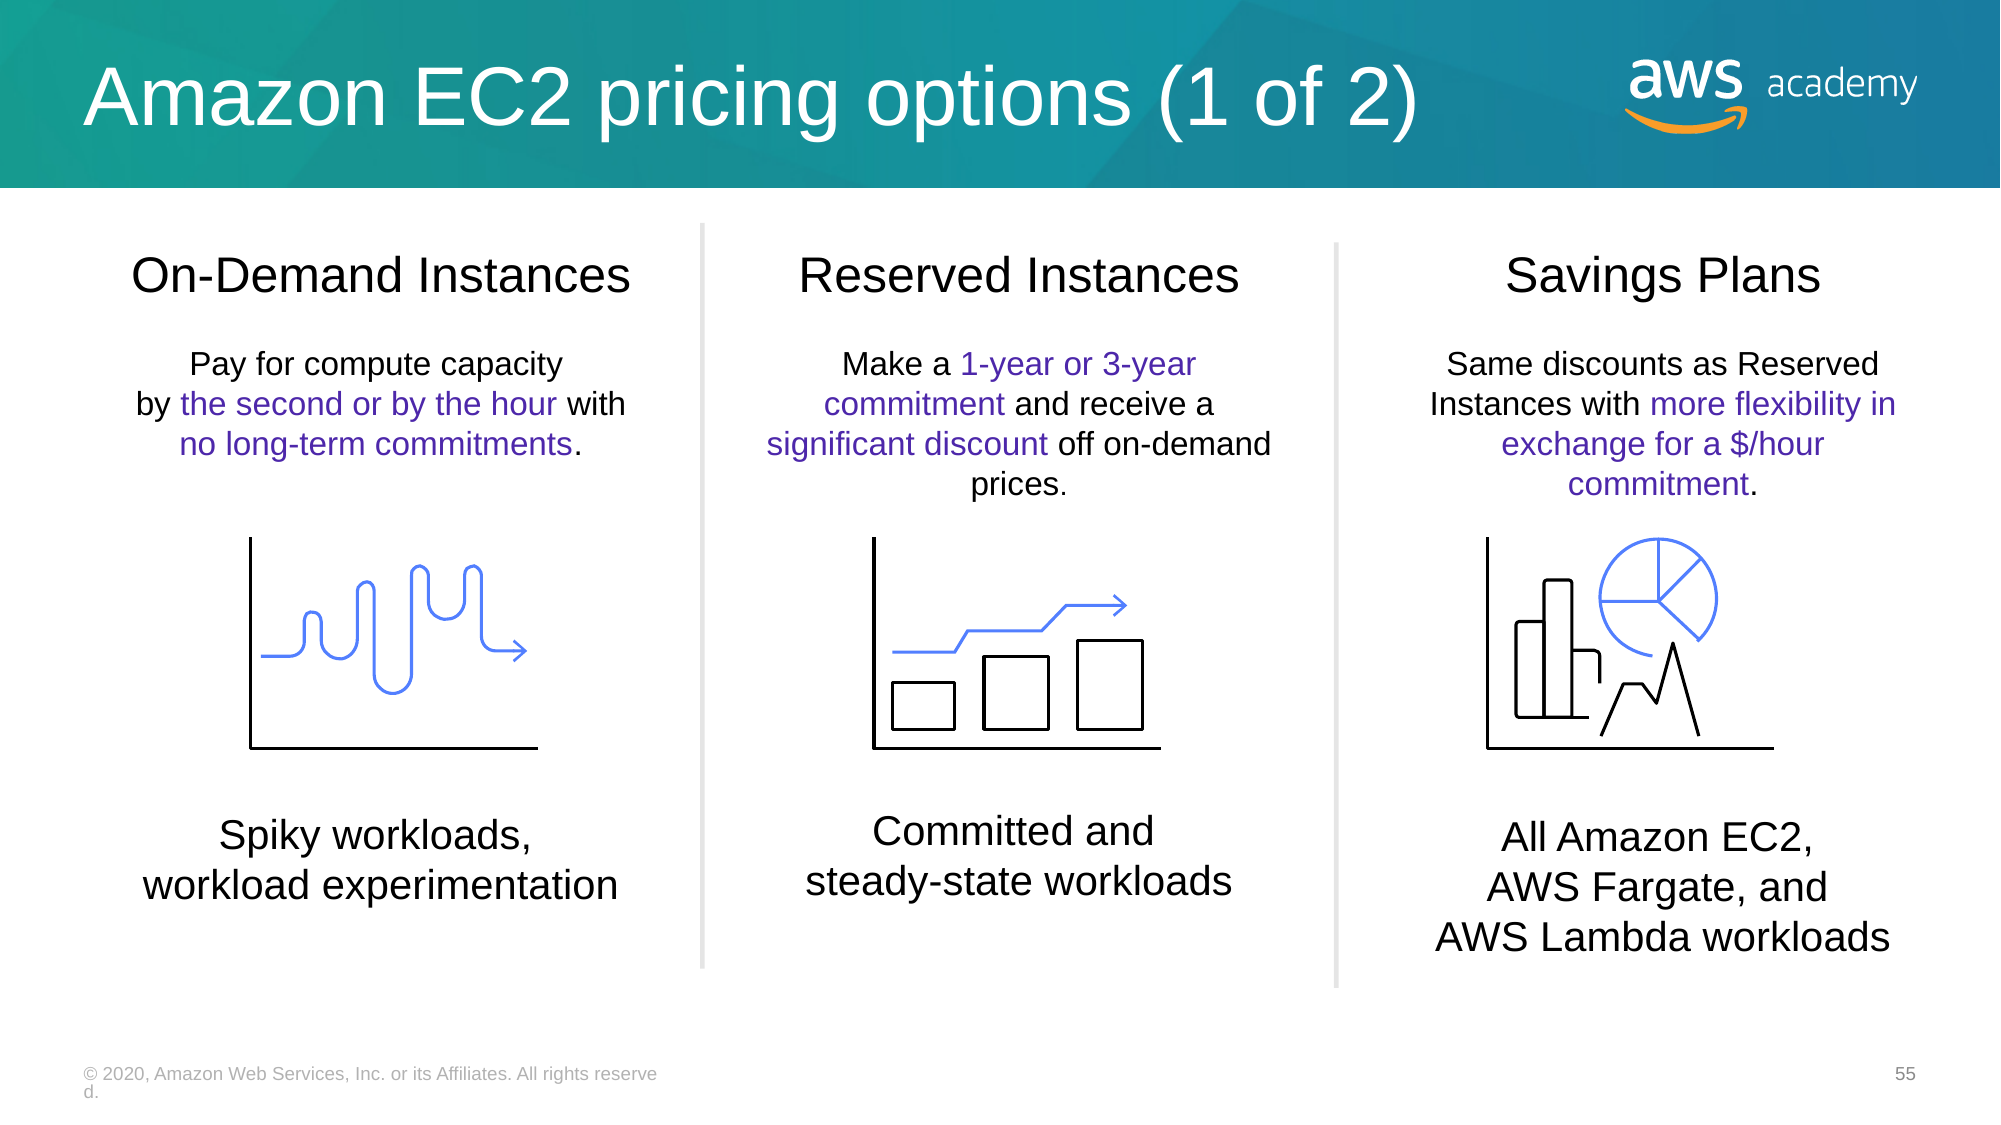

# Amazon EC2 pricing options (1 of 2)
Savings Plans
Same discounts as Reserved Instances with more flexibility in exchange for a $/hour commitment.

All Amazon EC2,
AWS Fargate, and
AWS Lambda workloads

On-Demand Instances
Pay for compute capacity
by the second or by the hour with no long-term commitments.

Spiky workloads,
workload experimentation

Reserved Instances
Make a 1-year or 3-year commitment and receive a significant discount off on-demand prices.

Committed and
steady-state workloads

© 2020, Amazon Web Services, Inc. or its Affiliates. All rights reserved.
55